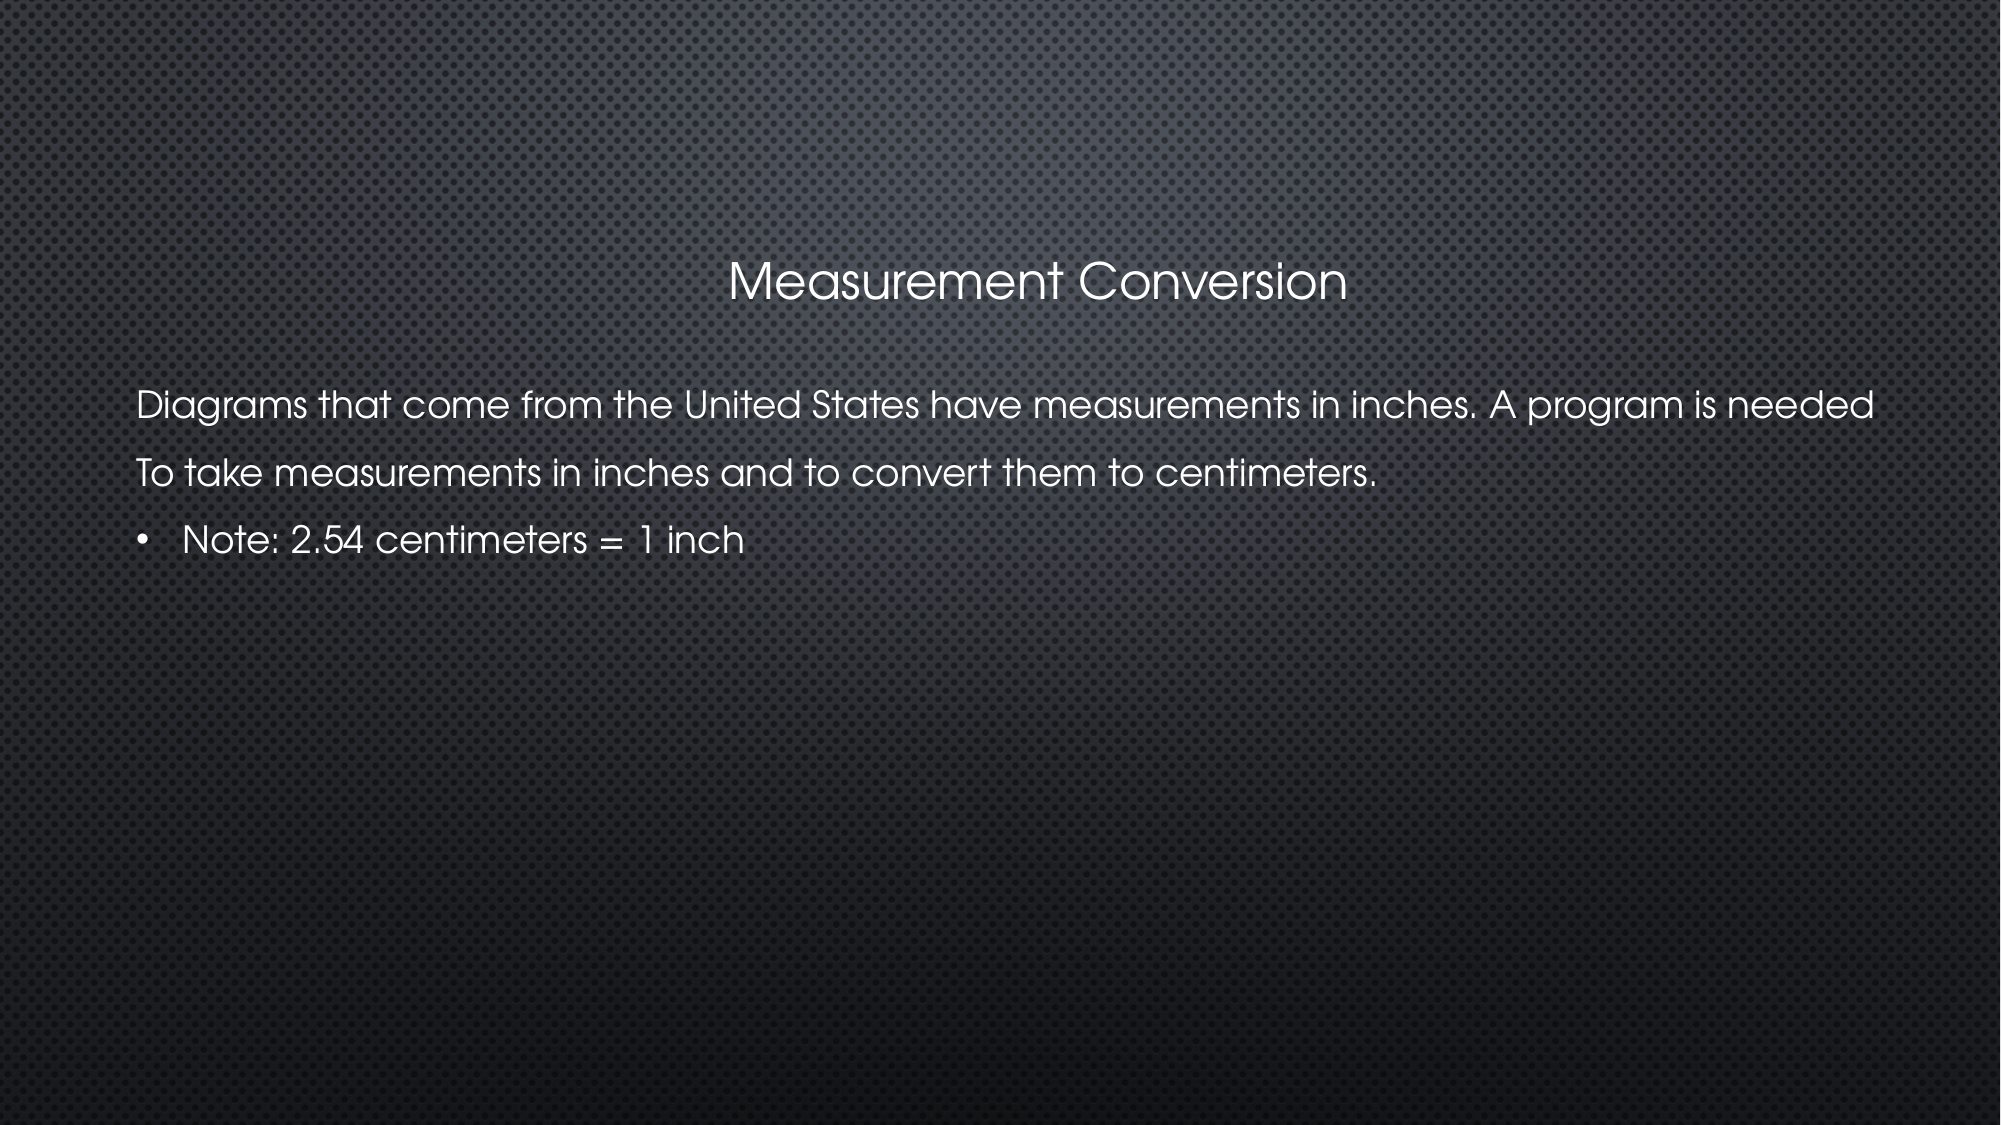

Measurement Conversion
Diagrams that come from the United States have measurements in inches. A program is needed
To take measurements in inches and to convert them to centimeters.
Note: 2.54 centimeters = 1 inch